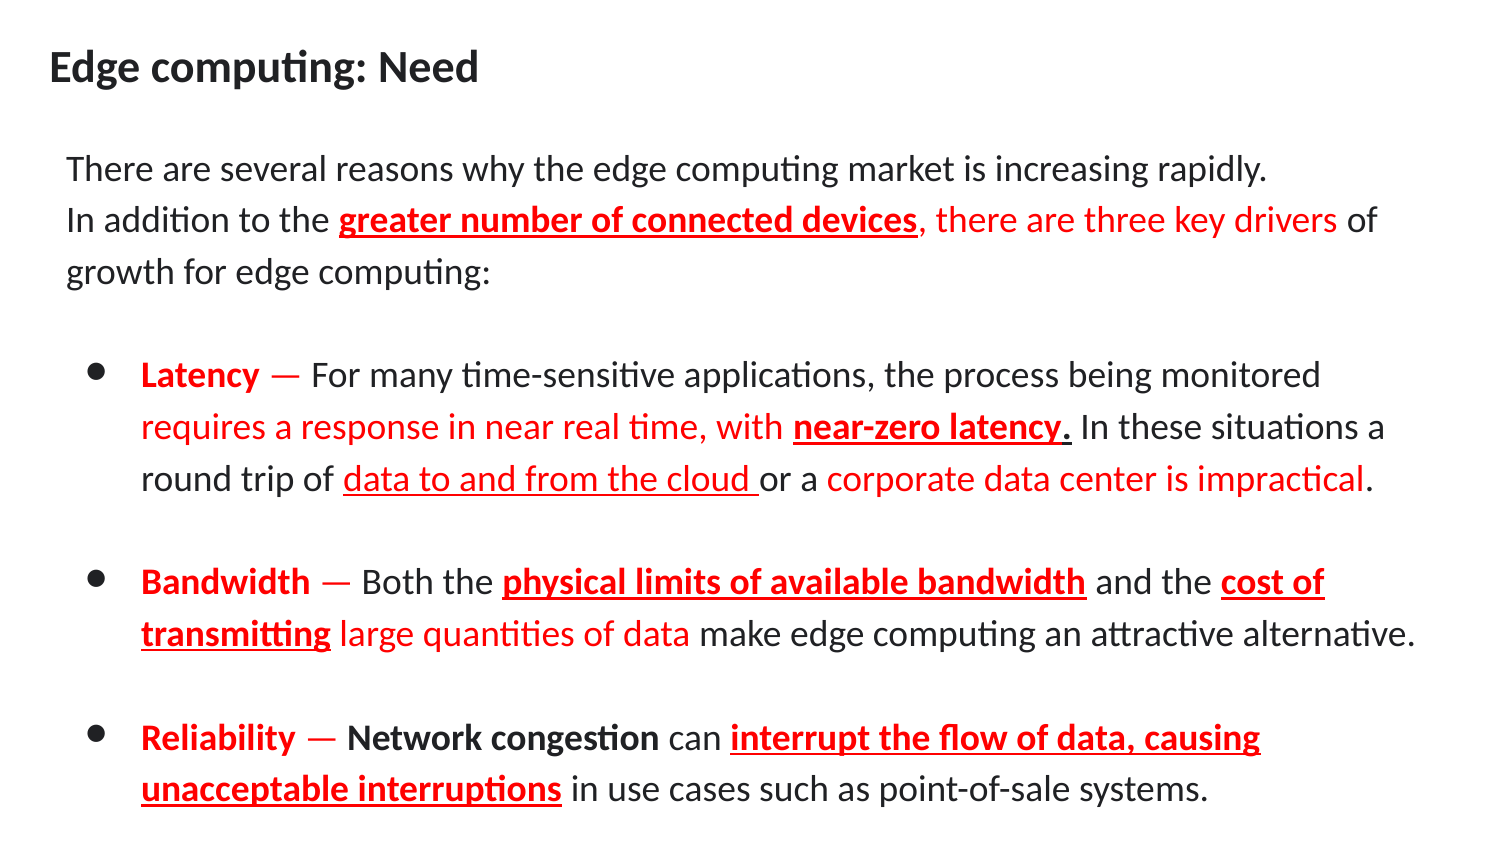

# Edge computing: Need
There are several reasons why the edge computing market is increasing rapidly.
In addition to the greater number of connected devices, there are three key drivers of growth for edge computing:

Latency — For many time-sensitive applications, the process being monitored requires a response in near real time, with near-zero latency. In these situations a round trip of data to and from the cloud or a corporate data center is impractical.

Bandwidth — Both the physical limits of available bandwidth and the cost of transmitting large quantities of data make edge computing an attractive alternative.

Reliability — Network congestion can interrupt the flow of data, causing unacceptable interruptions in use cases such as point-of-sale systems.